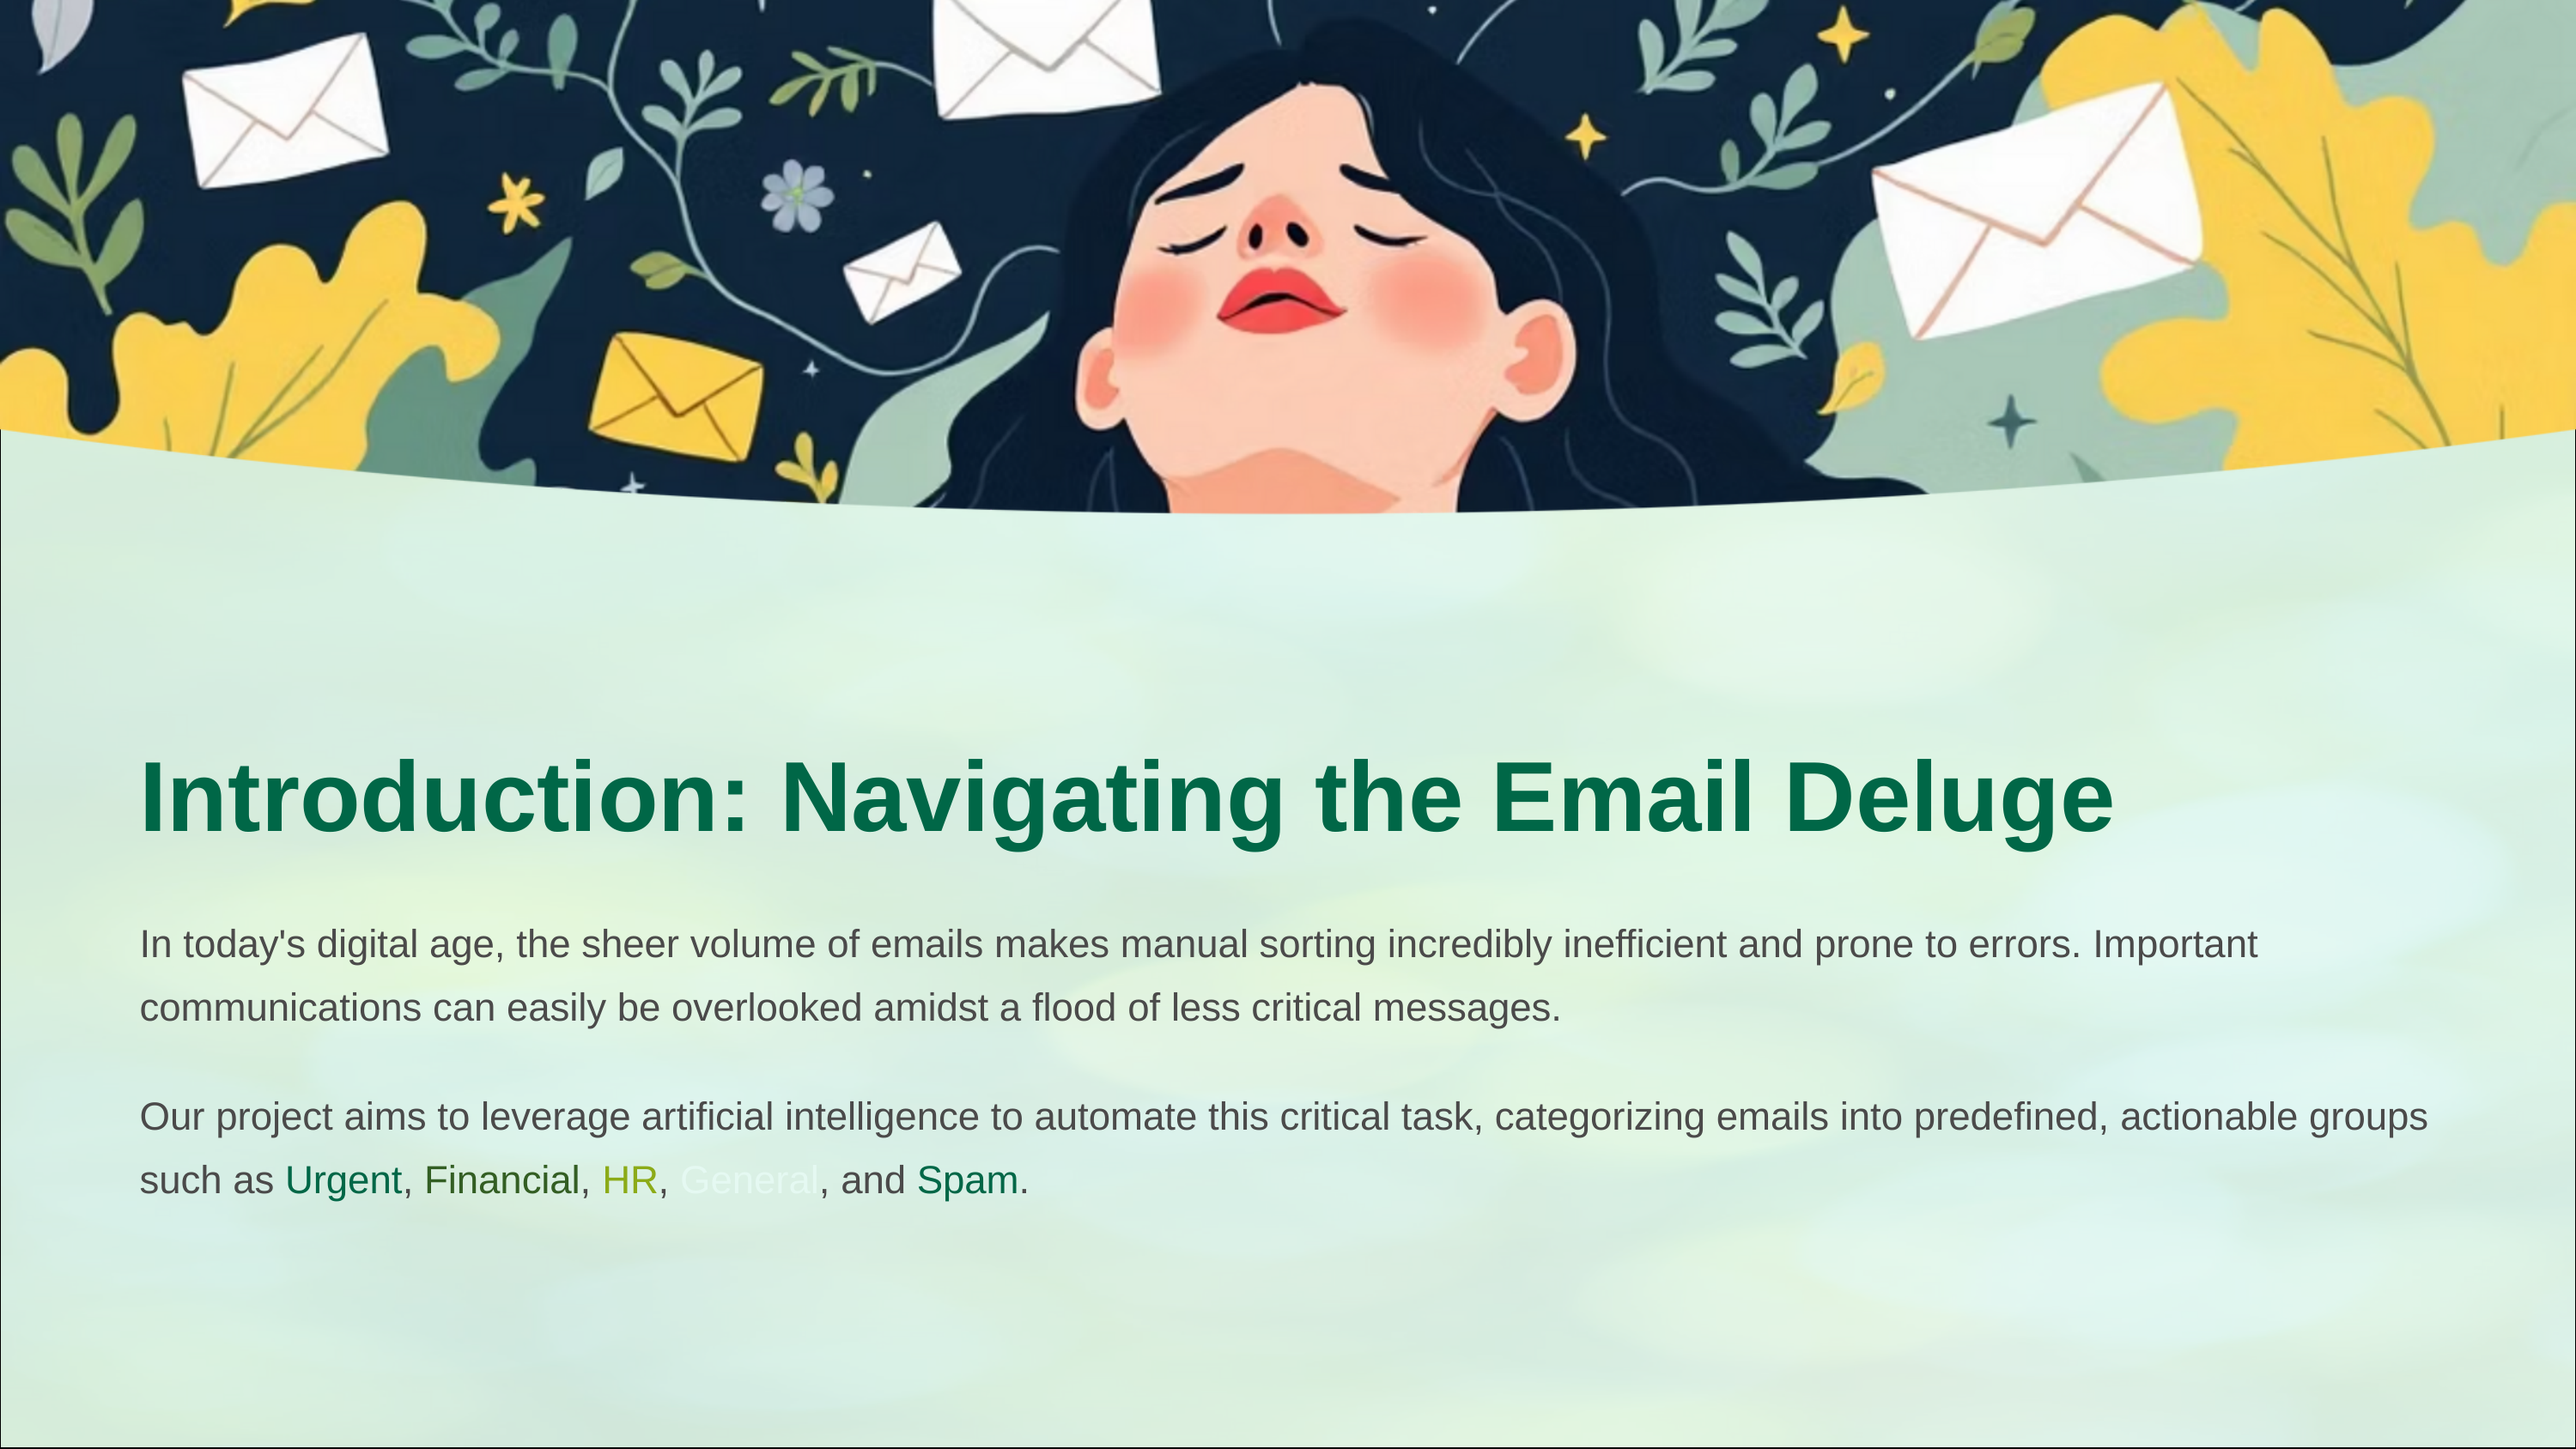

Introduction: Navigating the Email Deluge
In today's digital age, the sheer volume of emails makes manual sorting incredibly inefficient and prone to errors. Important communications can easily be overlooked amidst a flood of less critical messages.
Our project aims to leverage artificial intelligence to automate this critical task, categorizing emails into predefined, actionable groups such as Urgent, Financial, HR, General, and Spam.